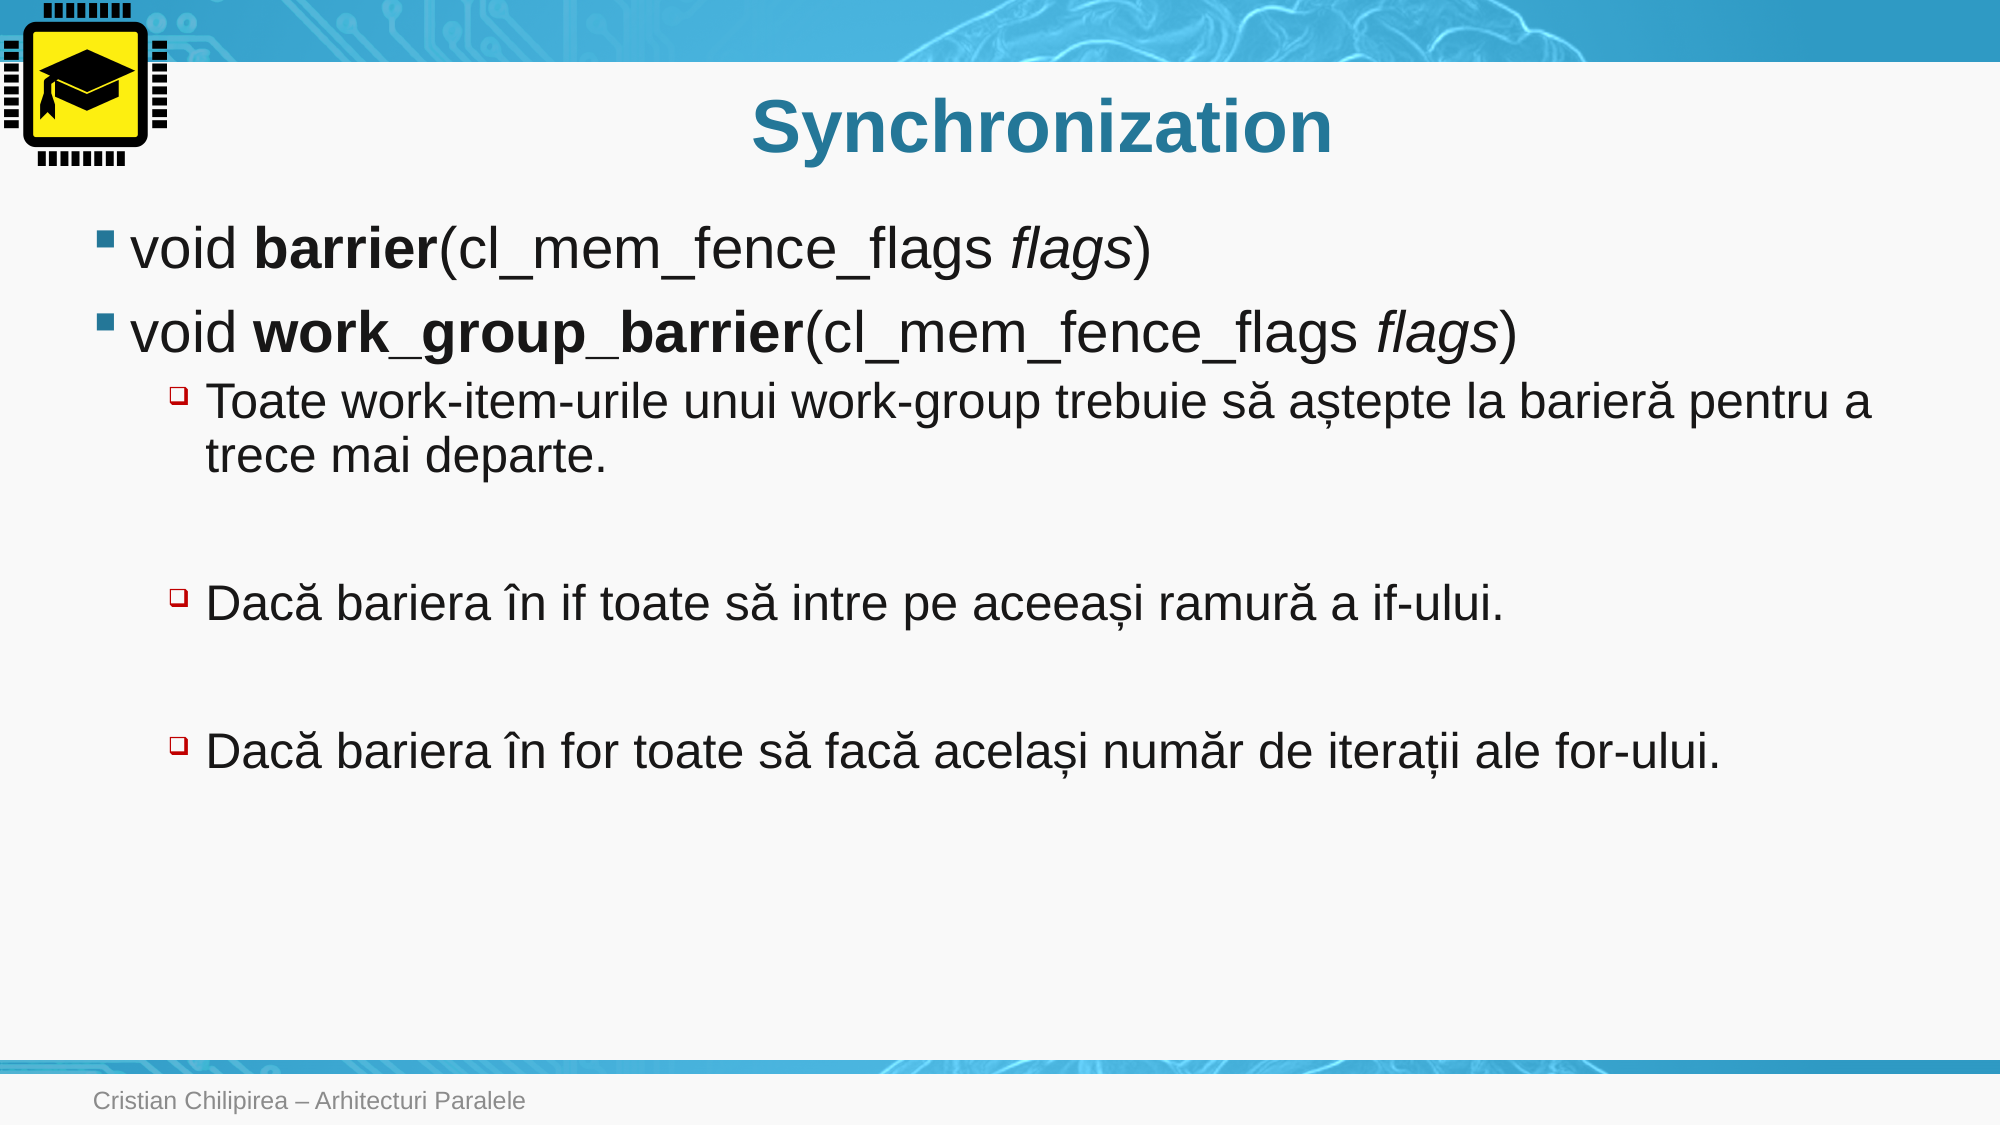

# Synchronization
void barrier(cl_mem_fence_flags flags)
void work_group_barrier(cl_mem_fence_flags flags)
Toate work-item-urile unui work-group trebuie să aștepte la barieră pentru a trece mai departe.

Dacă bariera în if toate să intre pe aceeași ramură a if-ului.

Dacă bariera în for toate să facă același număr de iterații ale for-ului.
Cristian Chilipirea – Arhitecturi Paralele